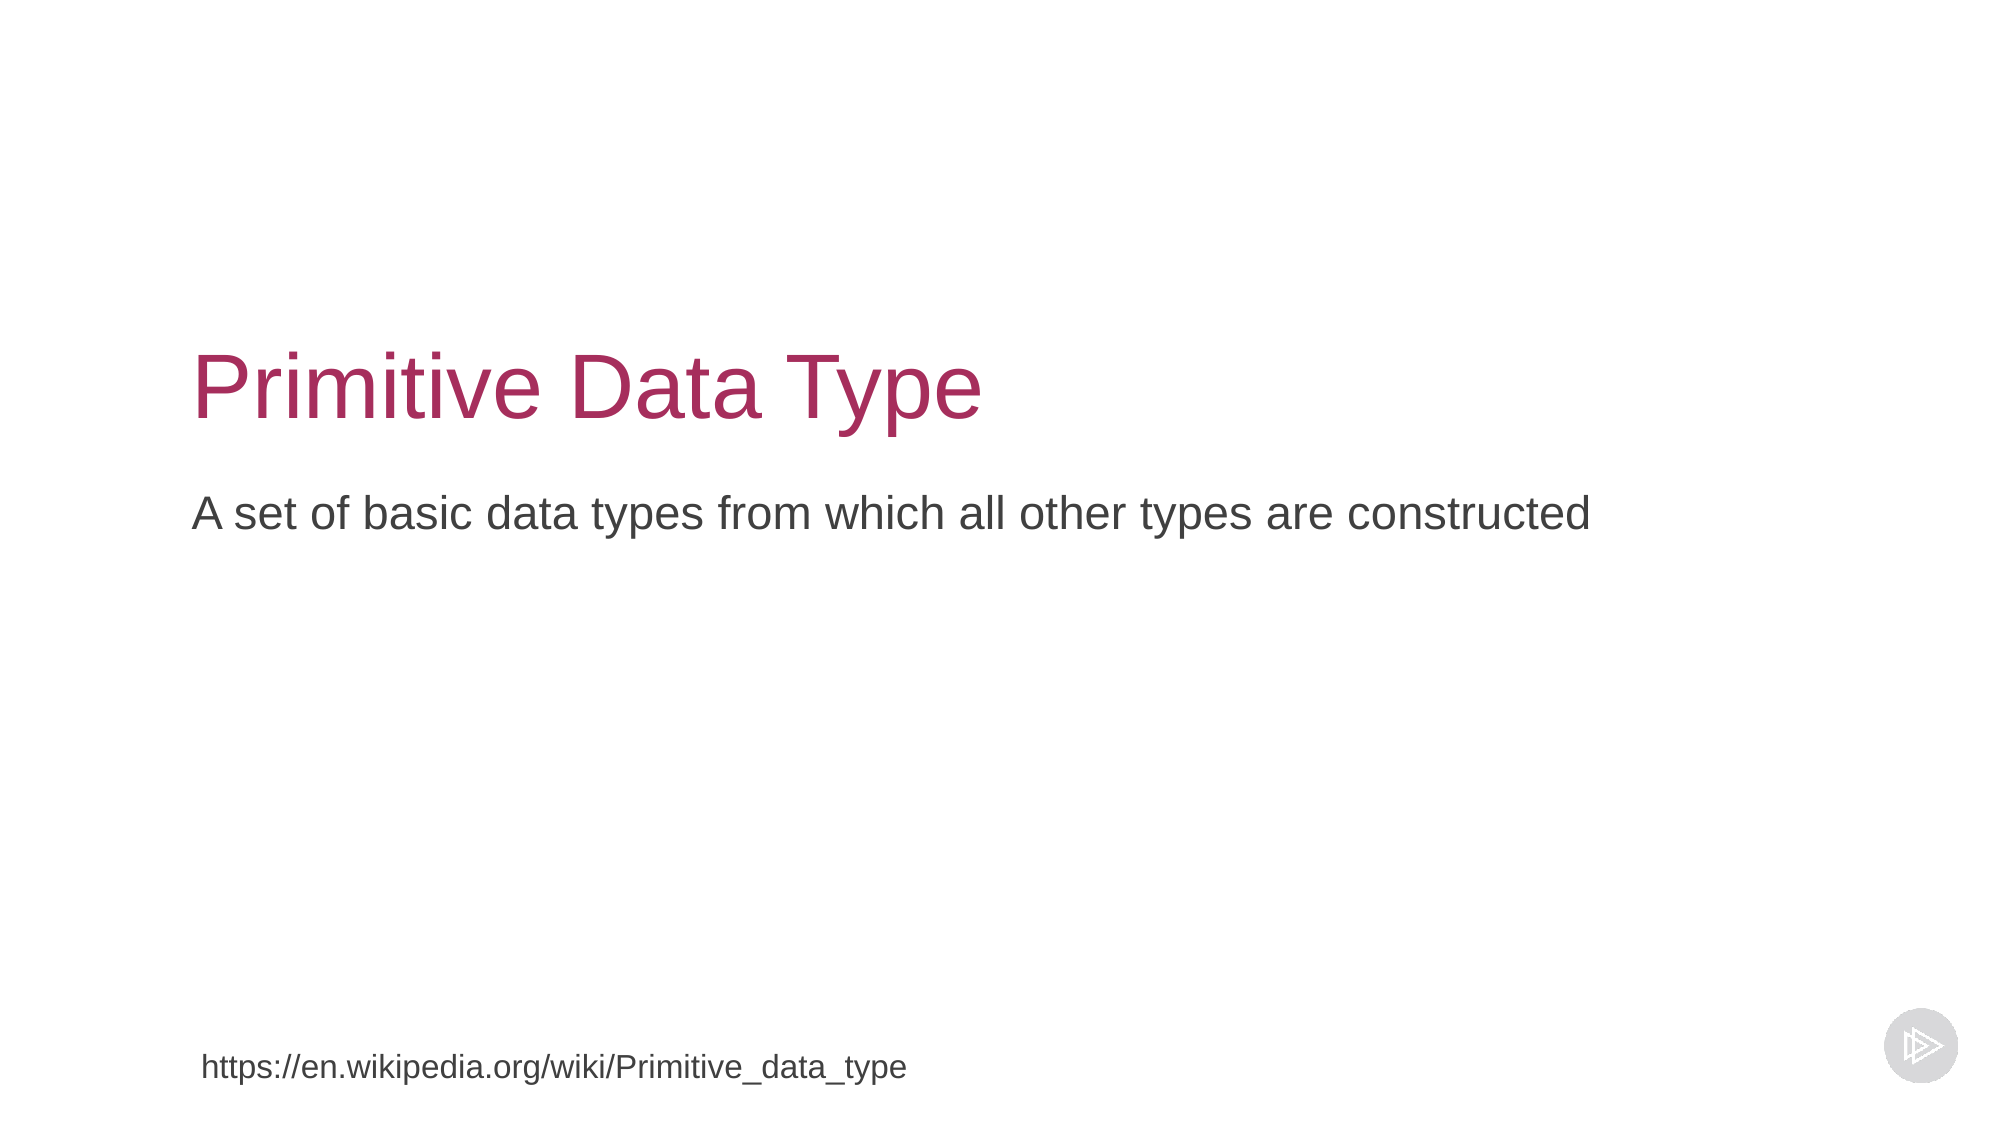

# Primitive Data Type
A set of basic data types from which all other types are constructed
https://en.wikipedia.org/wiki/Primitive_data_type